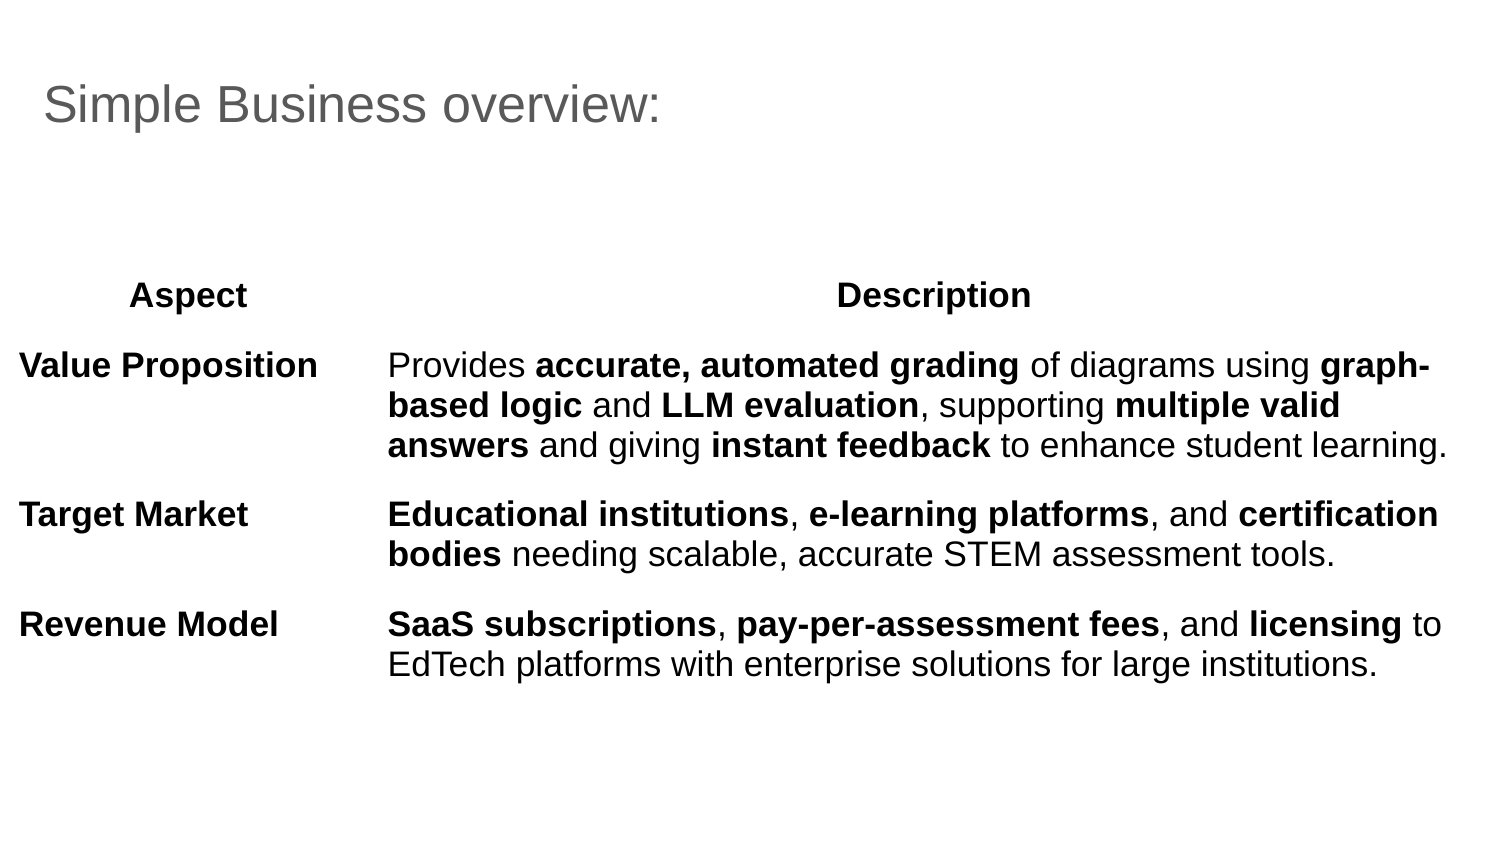

Simple Business overview:
| Aspect | Description |
| --- | --- |
| Value Proposition | Provides accurate, automated grading of diagrams using graph-based logic and LLM evaluation, supporting multiple valid answers and giving instant feedback to enhance student learning. |
| Target Market | Educational institutions, e-learning platforms, and certification bodies needing scalable, accurate STEM assessment tools. |
| Revenue Model | SaaS subscriptions, pay-per-assessment fees, and licensing to EdTech platforms with enterprise solutions for large institutions. |